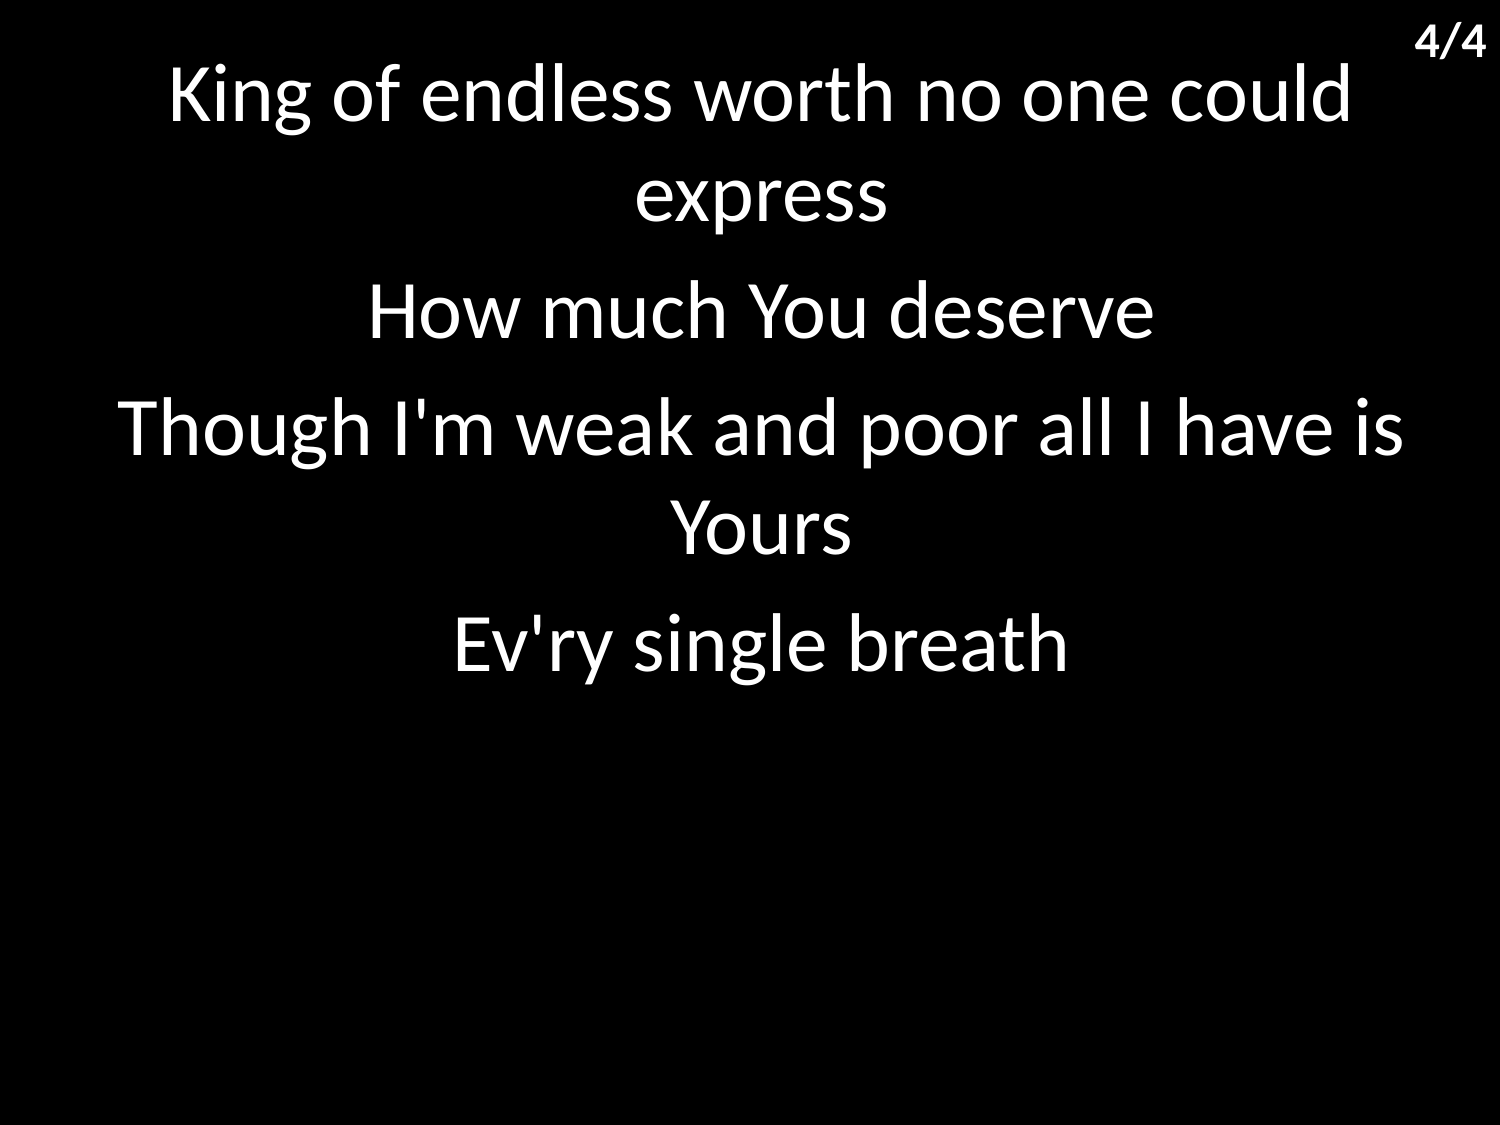

4/4
King of endless worth no one could express
How much You deserve
Though I'm weak and poor all I have is Yours
Ev'ry single breath